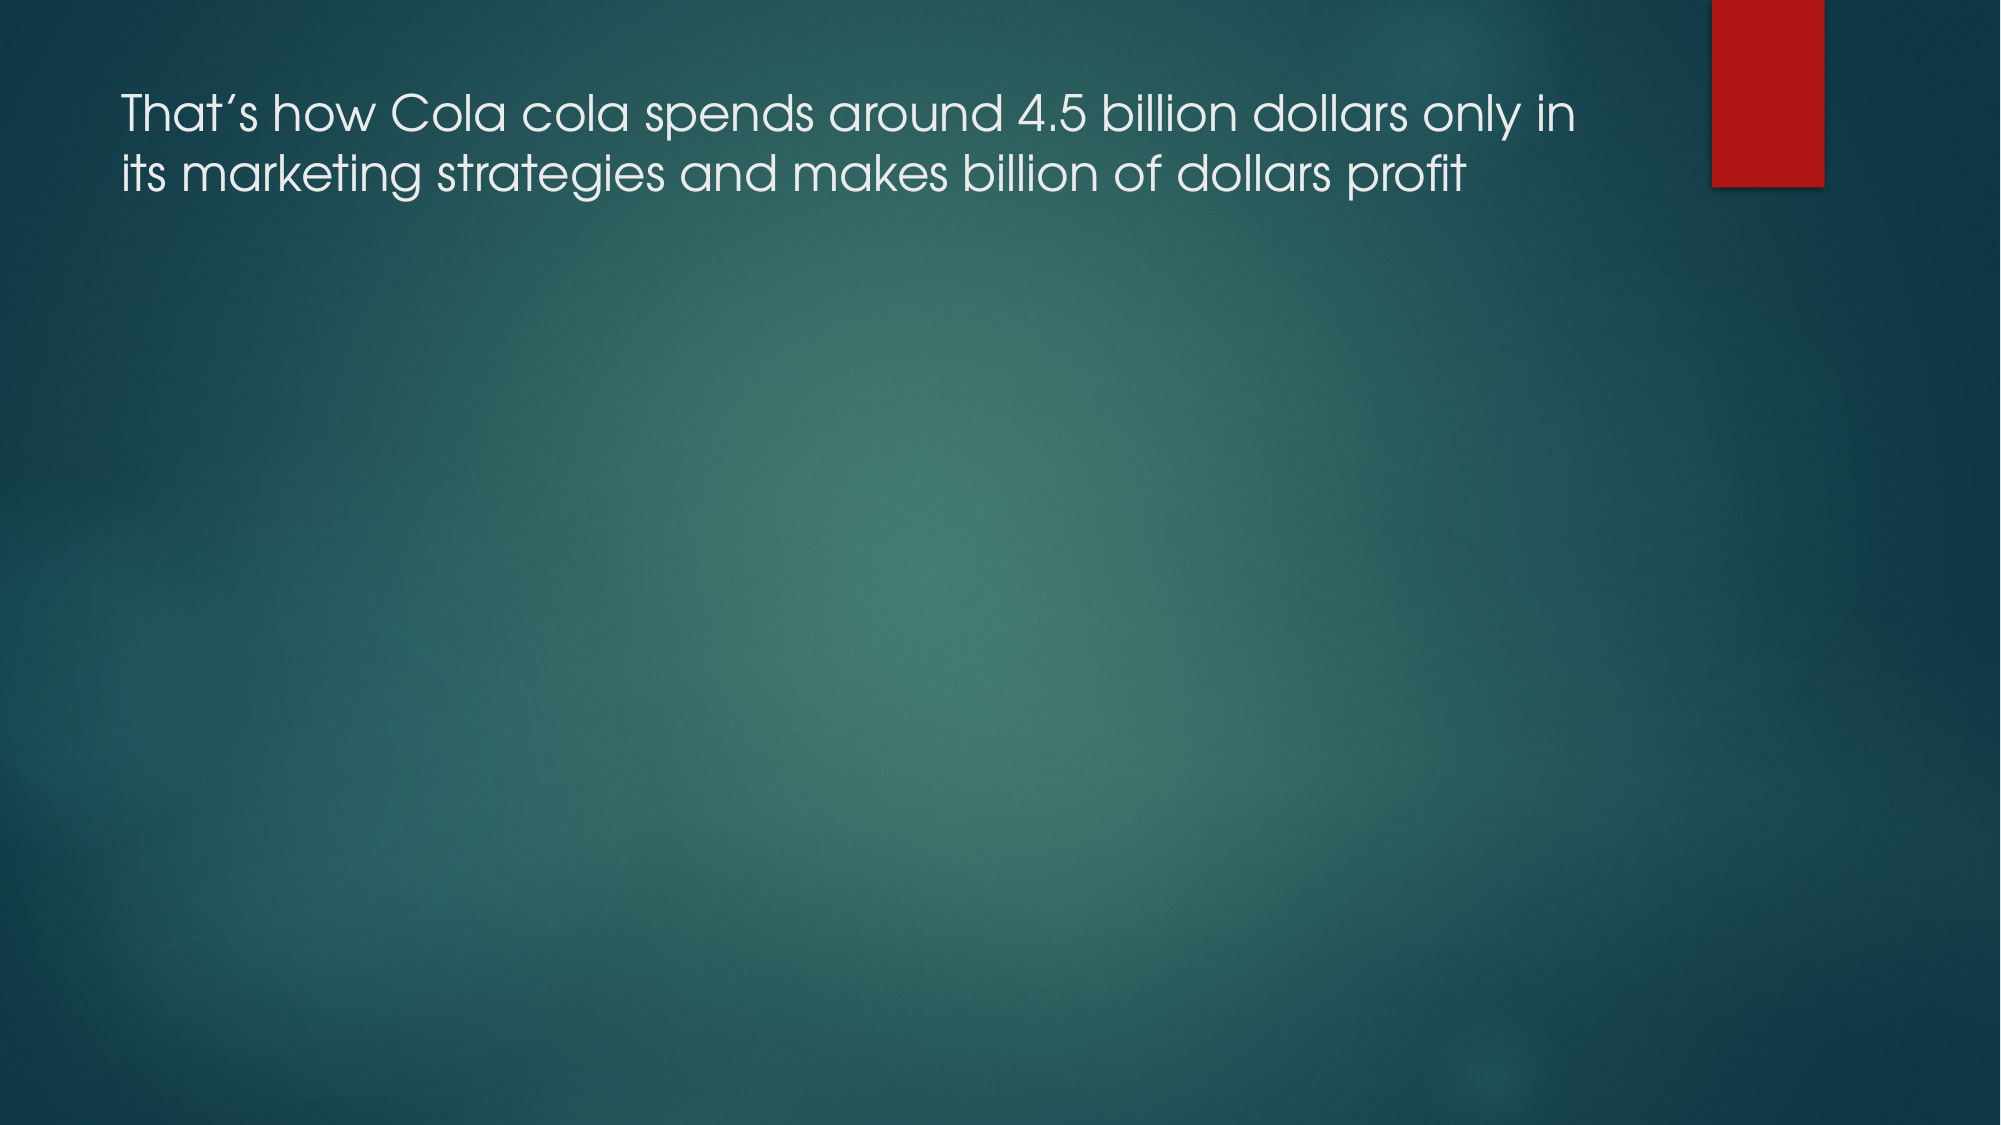

# That’s how Cola cola spends around 4.5 billion dollars only in its marketing strategies and makes billion of dollars profit